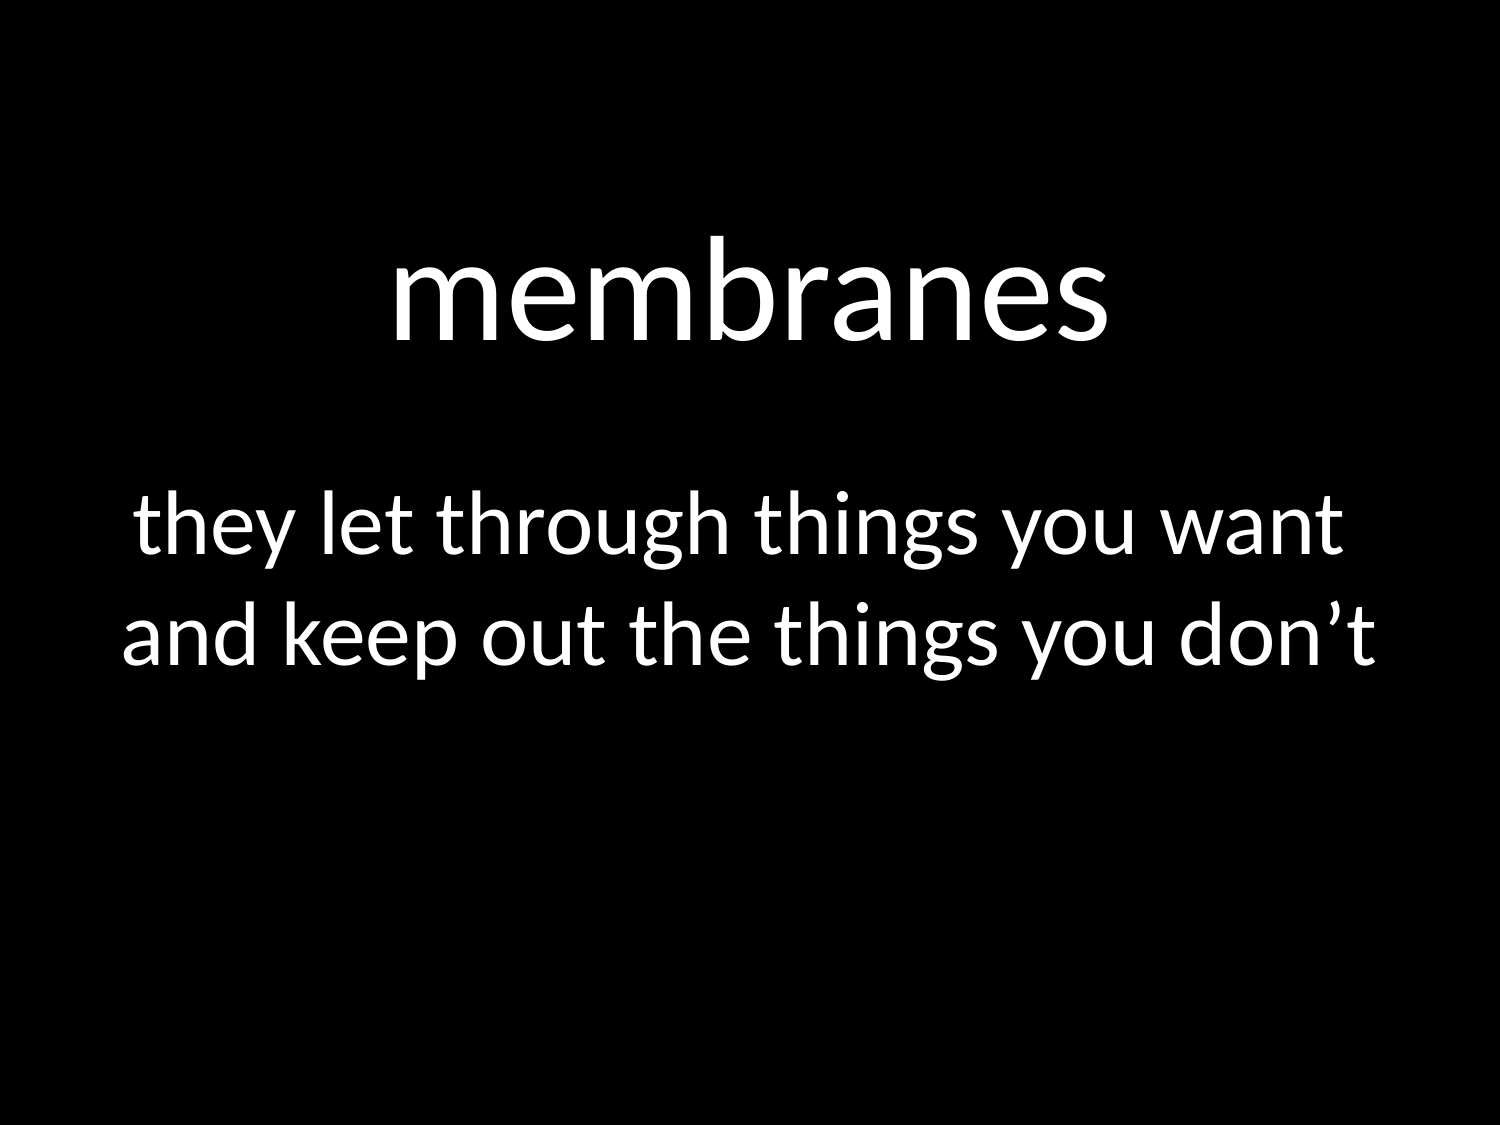

membranes
they let through things you want
and keep out the things you don’t